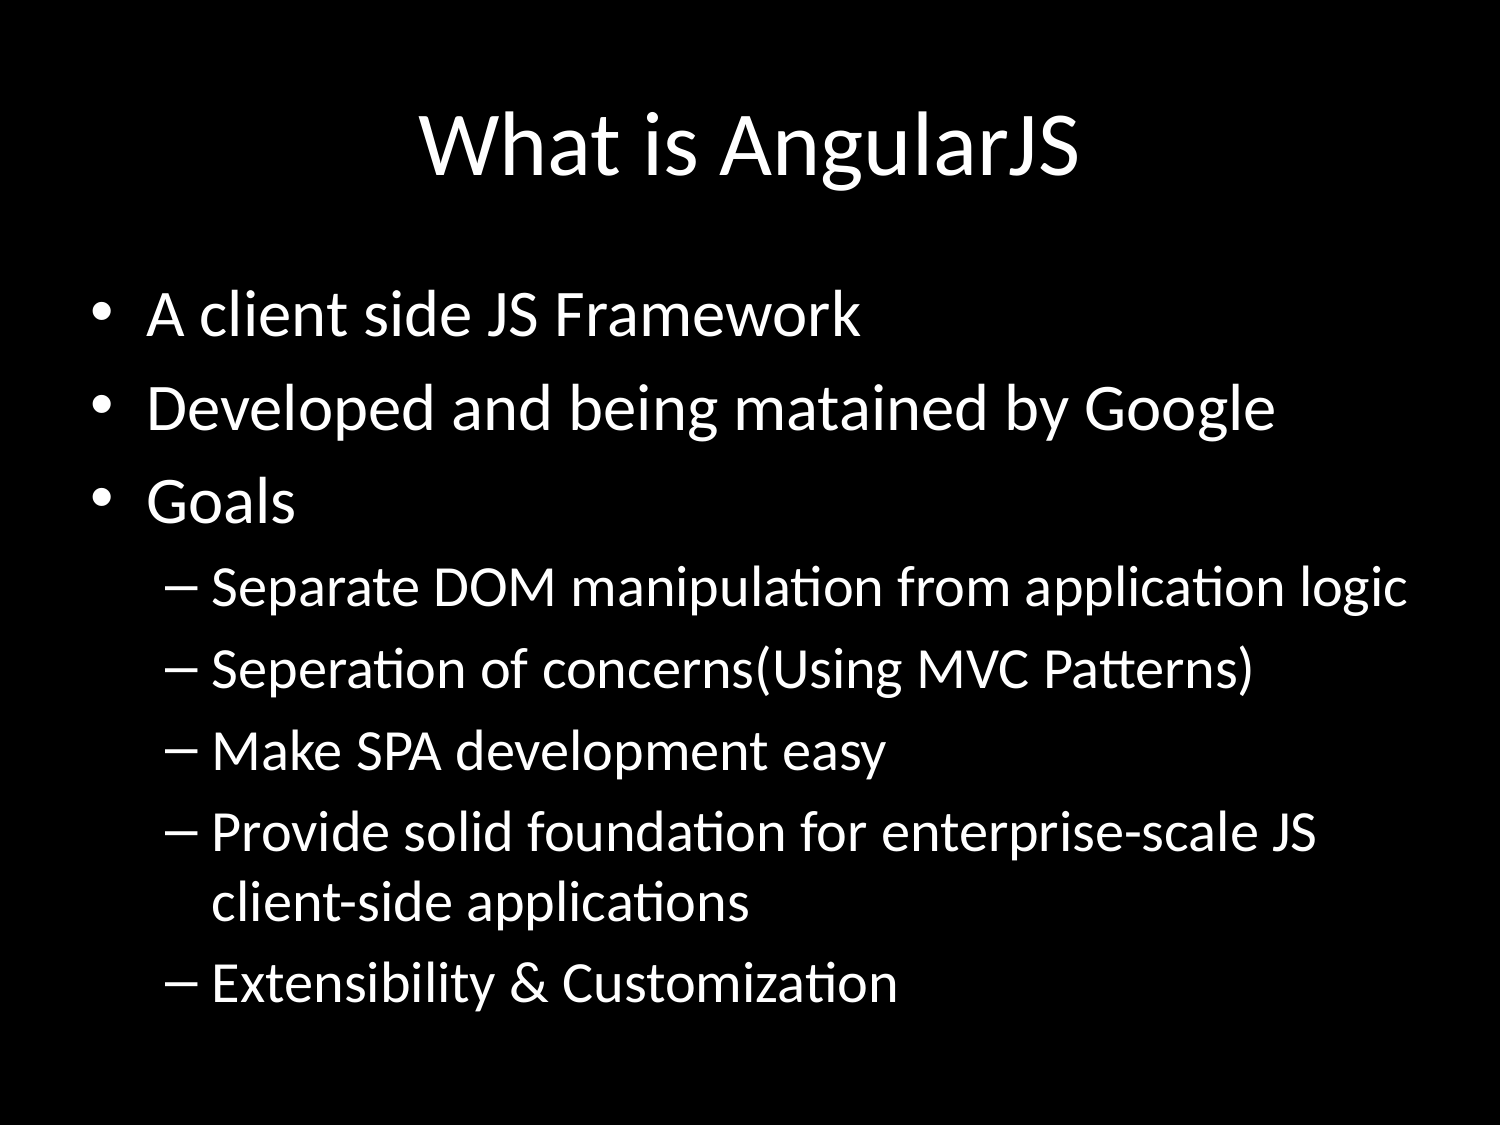

# What is AngularJS
A client side JS Framework
Developed and being matained by Google
Goals
Separate DOM manipulation from application logic
Seperation of concerns(Using MVC Patterns)
Make SPA development easy
Provide solid foundation for enterprise-scale JS client-side applications
Extensibility & Customization